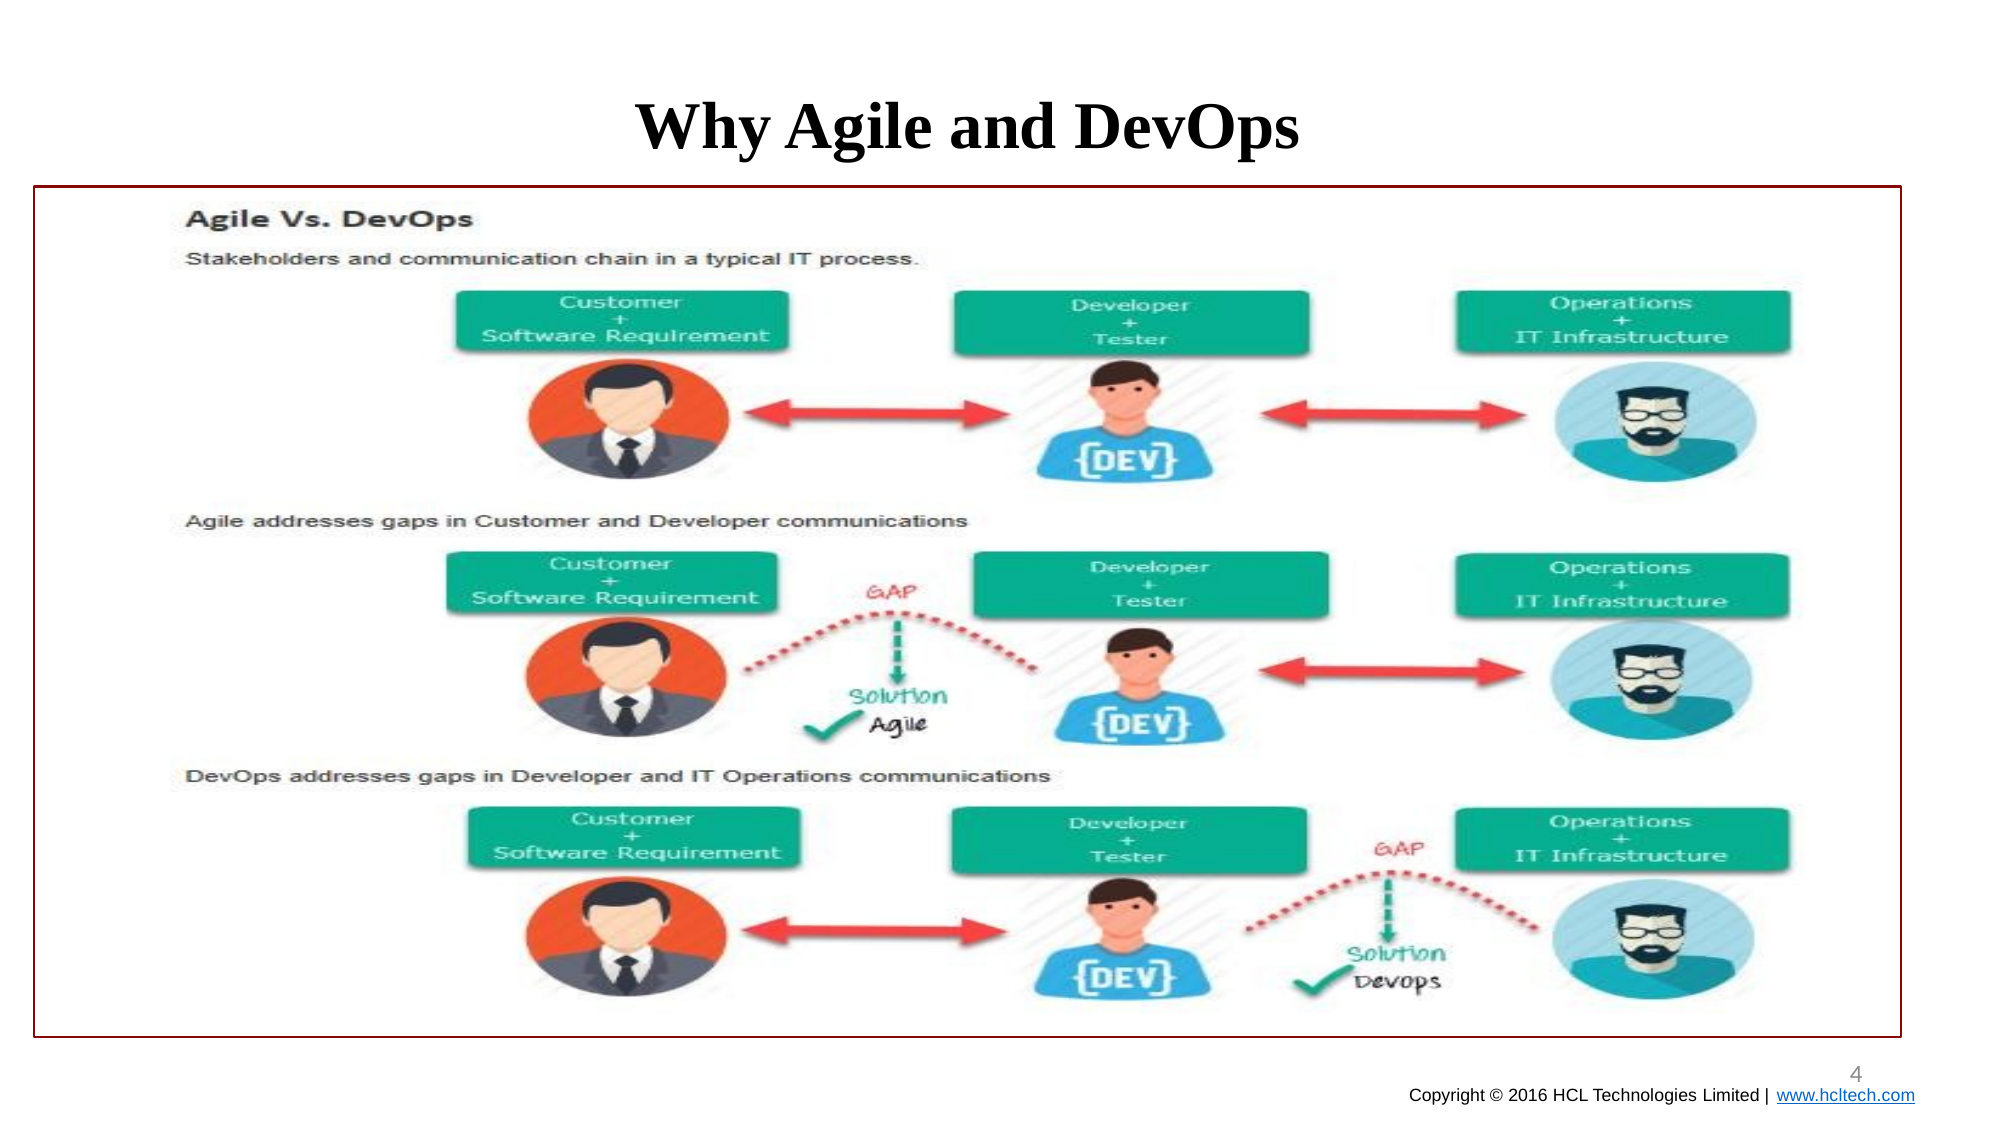

4
# Why Agile and DevOps

Copyright © 2016 HCL Technologies Limited | www.hcltech.com